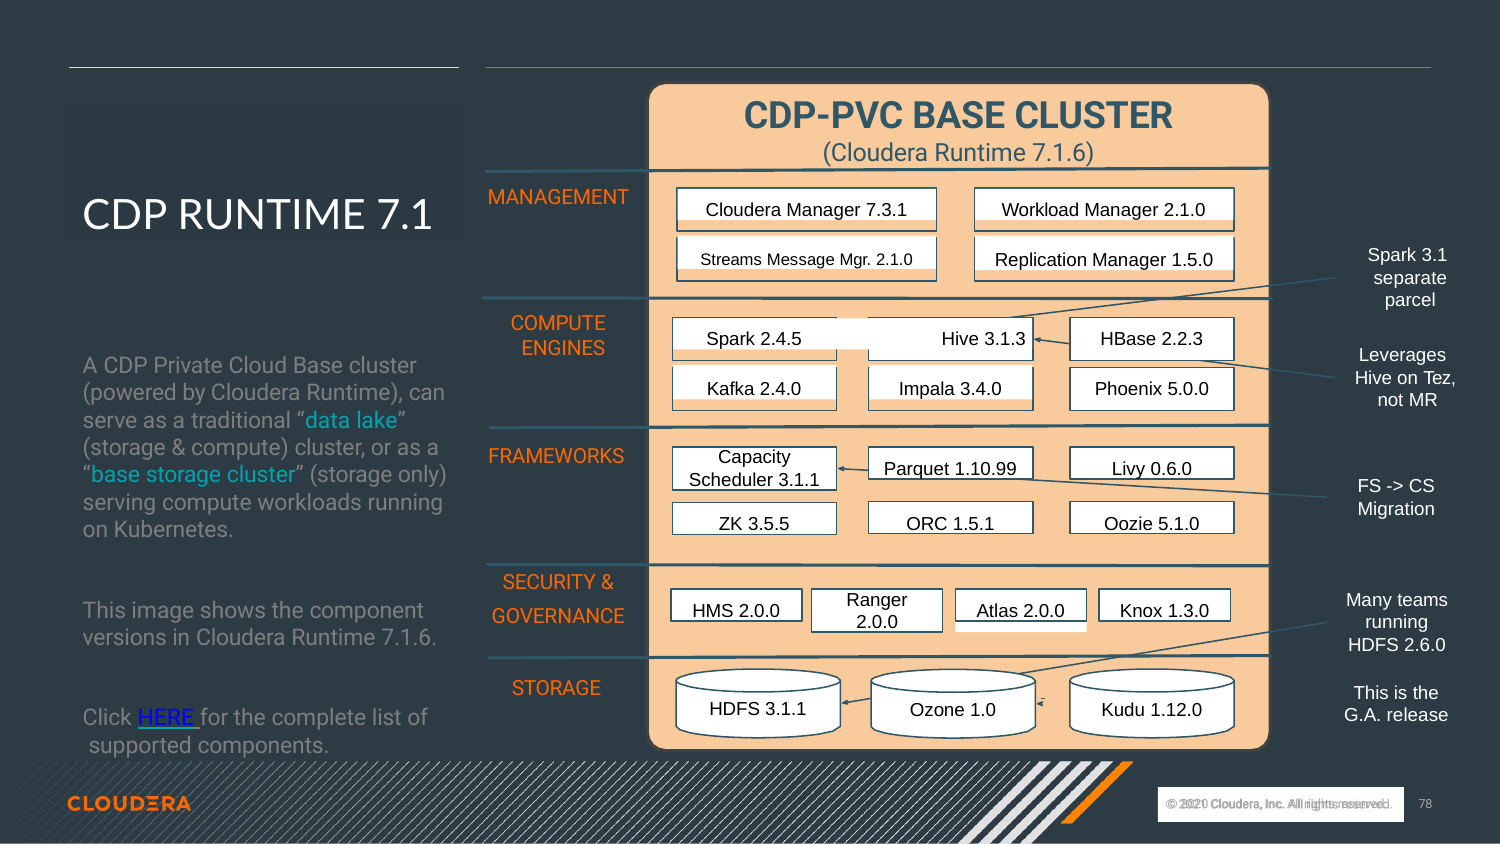

# CDP-PVC BASE CLUSTER
(Cloudera Runtime 7.1.6)

CDP RUNTIME 7.1

MANAGEMENT

Cloudera Manager 7.3.1
Workload Manager 2.1.0
Streams Message Mgr. 2.1.0
Replication Manager 1.5.0

Spark 3.1  separate  parcel

COMPUTE  ENGINES

Spark 2.4.5	Hive 3.1.3
HBase 2.2.3
Leverages  Hive on Tez,  not MR
A CDP Private Cloud Base cluster  (powered by Cloudera Runtime), can  serve as a traditional “data lake”  (storage & compute) cluster, or as a  “base storage cluster” (storage only)  serving compute workloads running  on Kubernetes.
Kafka 2.4.0
Impala 3.4.0

Phoenix 5.0.0
FRAMEWORKS
Capacity
Scheduler 3.1.1
Parquet 1.10.99
Livy 0.6.0

FS -> CS
Migration
ORC 1.5.1
Oozie 5.1.0
ZK 3.5.5
SECURITY &  GOVERNANCE

Many teams  running  HDFS 2.6.0
HMS 2.0.0
Ranger
2.0.0
Atlas 2.0.0
Knox 1.3.0
This image shows the component  versions in Cloudera Runtime 7.1.6.

STORAGE

Kudu 1.12.0
This is the
G.A. release
HDFS 3.1.1
Ozone 1.0
Click HERE for the complete list of  supported components.

© 2020 Cloudera, Inc. All rights reserved.
78